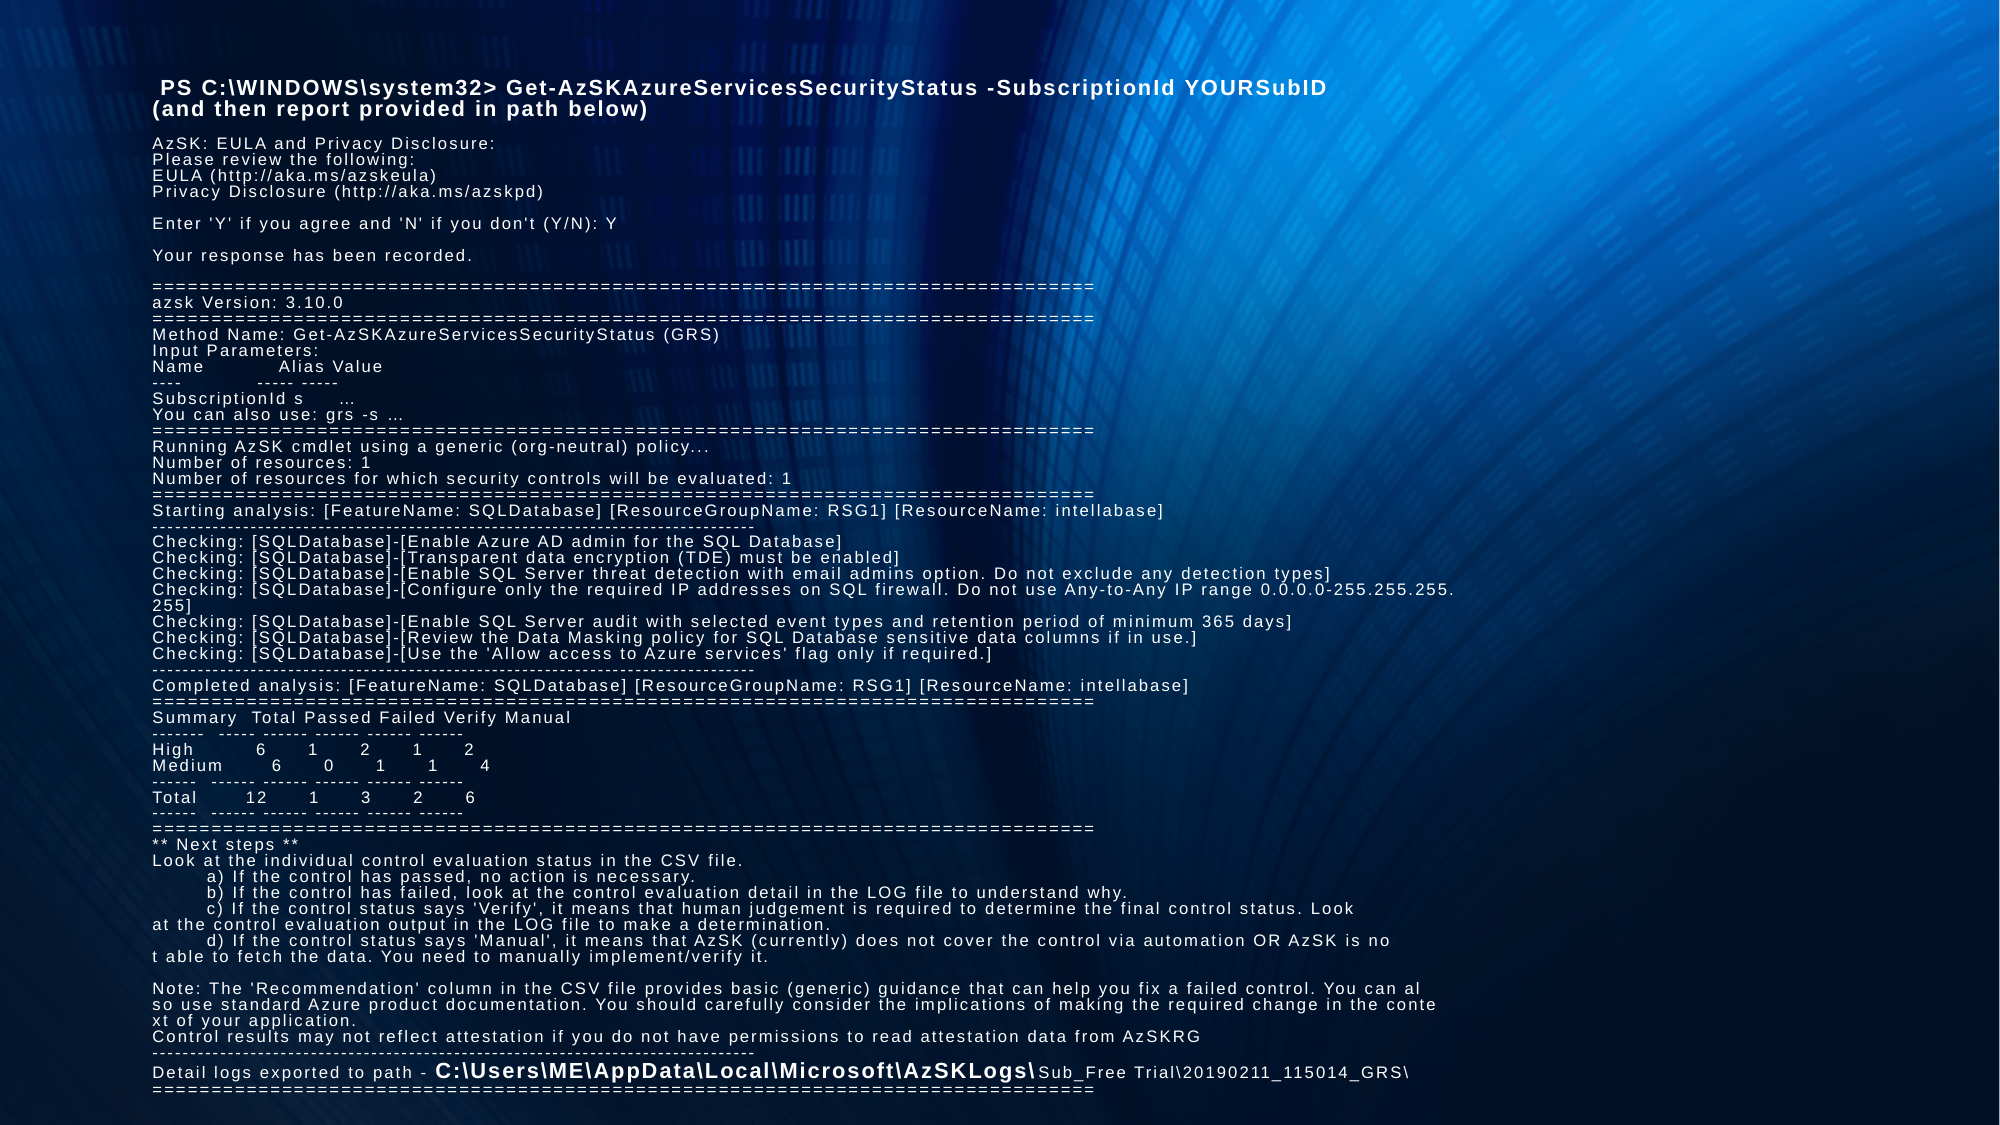

# PS C:\WINDOWS\system32> Get-AzSKAzureServicesSecurityStatus -SubscriptionId YOURSubID (and then report provided in path below) AzSK: EULA and Privacy Disclosure: Please review the following: EULA (http://aka.ms/azskeula) Privacy Disclosure (http://aka.ms/azskpd) Enter 'Y' if you agree and 'N' if you don't (Y/N): Y Your response has been recorded. ================================================================================ azsk Version: 3.10.0 ================================================================================ Method Name: Get-AzSKAzureServicesSecurityStatus (GRS) Input Parameters: Name           Alias Value ----           ----- ----- SubscriptionId s     … You can also use: grs -s … ================================================================================ Running AzSK cmdlet using a generic (org-neutral) policy... Number of resources: 1 Number of resources for which security controls will be evaluated: 1 ================================================================================ Starting analysis: [FeatureName: SQLDatabase] [ResourceGroupName: RSG1] [ResourceName: intellabase] -------------------------------------------------------------------------------- Checking: [SQLDatabase]-[Enable Azure AD admin for the SQL Database] Checking: [SQLDatabase]-[Transparent data encryption (TDE) must be enabled] Checking: [SQLDatabase]-[Enable SQL Server threat detection with email admins option. Do not exclude any detection types] Checking: [SQLDatabase]-[Configure only the required IP addresses on SQL firewall. Do not use Any-to-Any IP range 0.0.0.0-255.255.255. 255] Checking: [SQLDatabase]-[Enable SQL Server audit with selected event types and retention period of minimum 365 days] Checking: [SQLDatabase]-[Review the Data Masking policy for SQL Database sensitive data columns if in use.] Checking: [SQLDatabase]-[Use the 'Allow access to Azure services' flag only if required.] -------------------------------------------------------------------------------- Completed analysis: [FeatureName: SQLDatabase] [ResourceGroupName: RSG1] [ResourceName: intellabase] ================================================================================ Summary  Total Passed Failed Verify Manual -------  ----- ------ ------ ------ ------ High         6      1      2      1      2 Medium       6      0      1      1      4 ------  ------ ------ ------ ------ ------ Total       12      1      3      2      6 ------  ------ ------ ------ ------ ------ ================================================================================ ** Next steps ** Look at the individual control evaluation status in the CSV file. a) If the control has passed, no action is necessary. b) If the control has failed, look at the control evaluation detail in the LOG file to understand why. c) If the control status says 'Verify', it means that human judgement is required to determine the final control status. Look at the control evaluation output in the LOG file to make a determination. d) If the control status says 'Manual', it means that AzSK (currently) does not cover the control via automation OR AzSK is no t able to fetch the data. You need to manually implement/verify it. Note: The 'Recommendation' column in the CSV file provides basic (generic) guidance that can help you fix a failed control. You can al so use standard Azure product documentation. You should carefully consider the implications of making the required change in the conte xt of your application. Control results may not reflect attestation if you do not have permissions to read attestation data from AzSKRG -------------------------------------------------------------------------------- Detail logs exported to path - C:\Users\ME\AppData\Local\Microsoft\AzSKLogs\Sub_Free Trial\20190211_115014_GRS\ ================================================================================